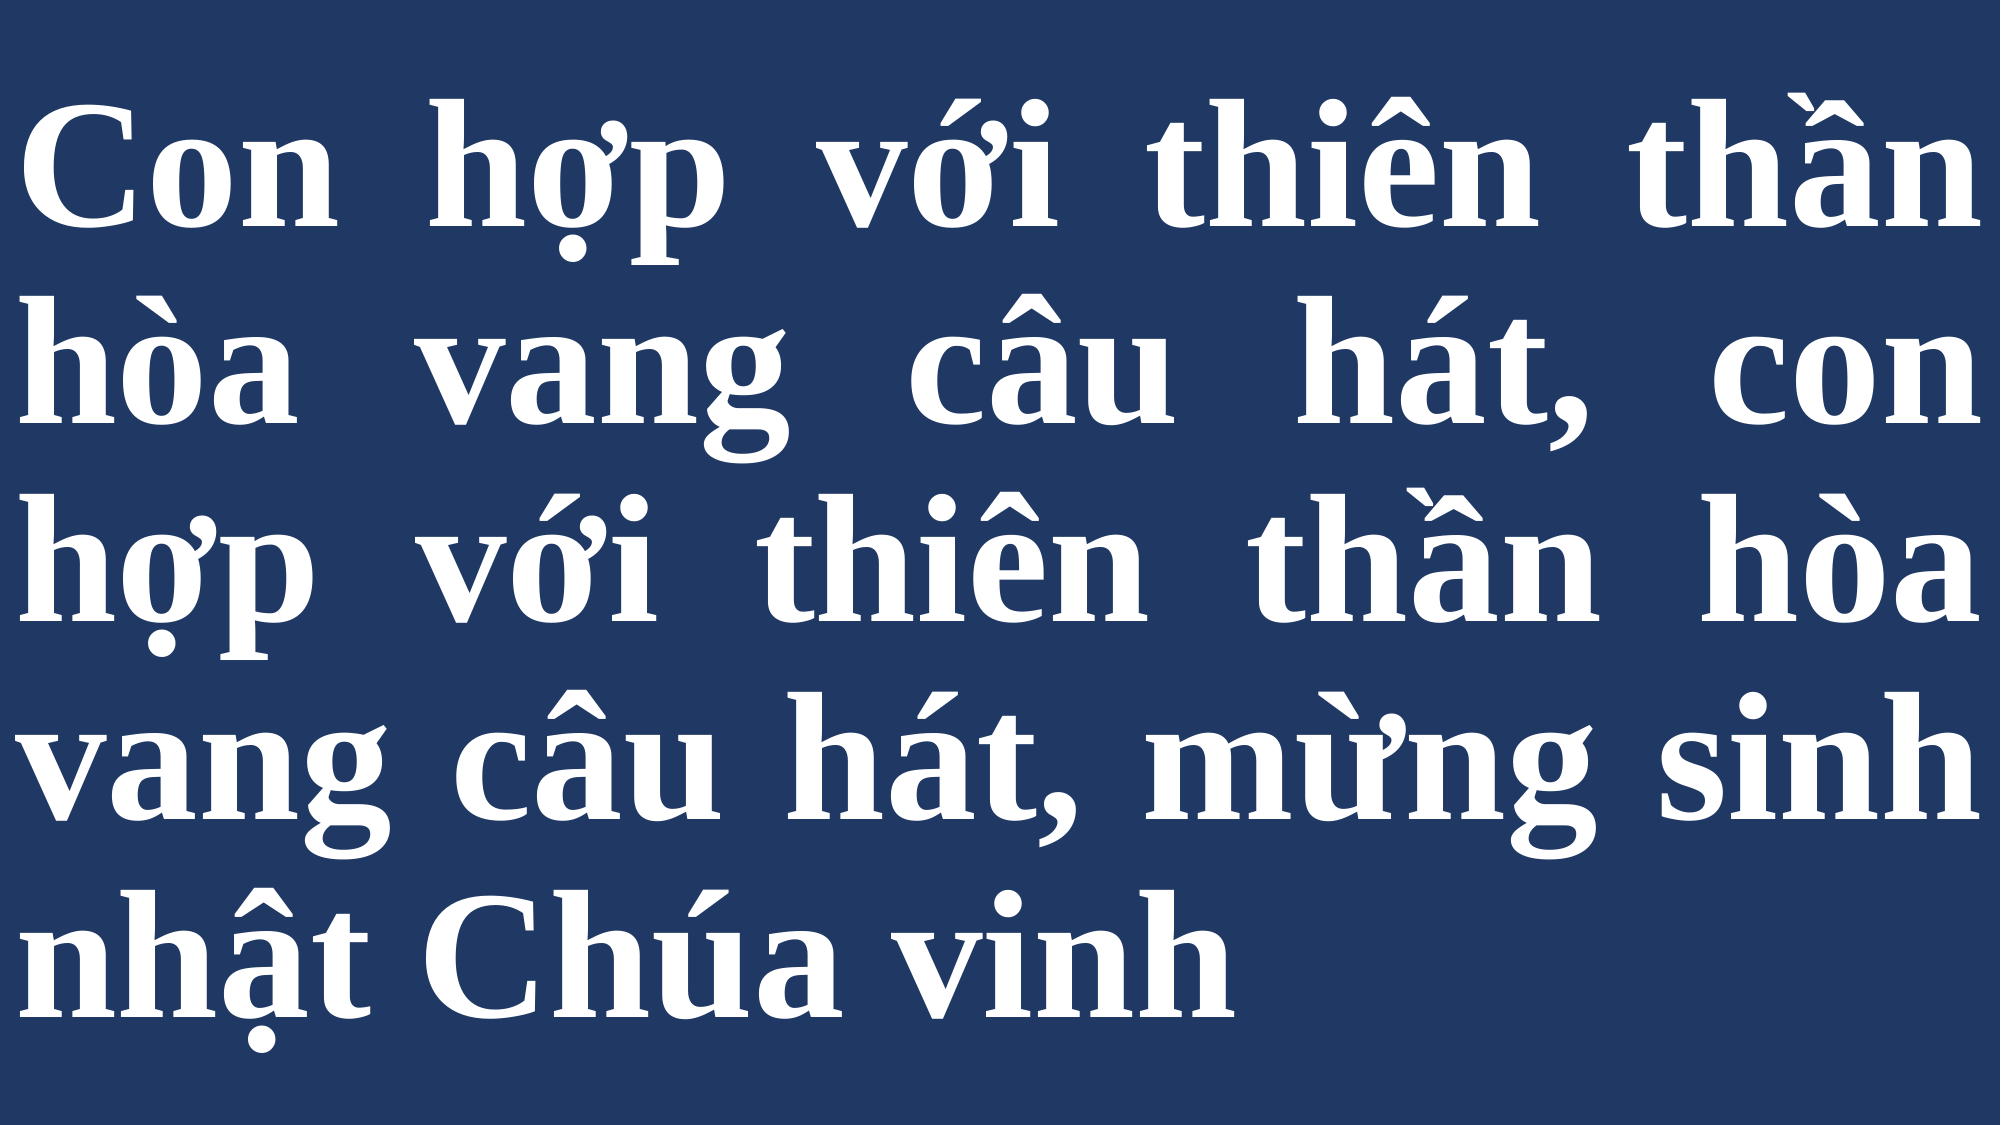

# Con hợp với thiên thần hòa vang câu hát, con hợp với thiên thần hòa vang câu hát, mừng sinh nhật Chúa vinh